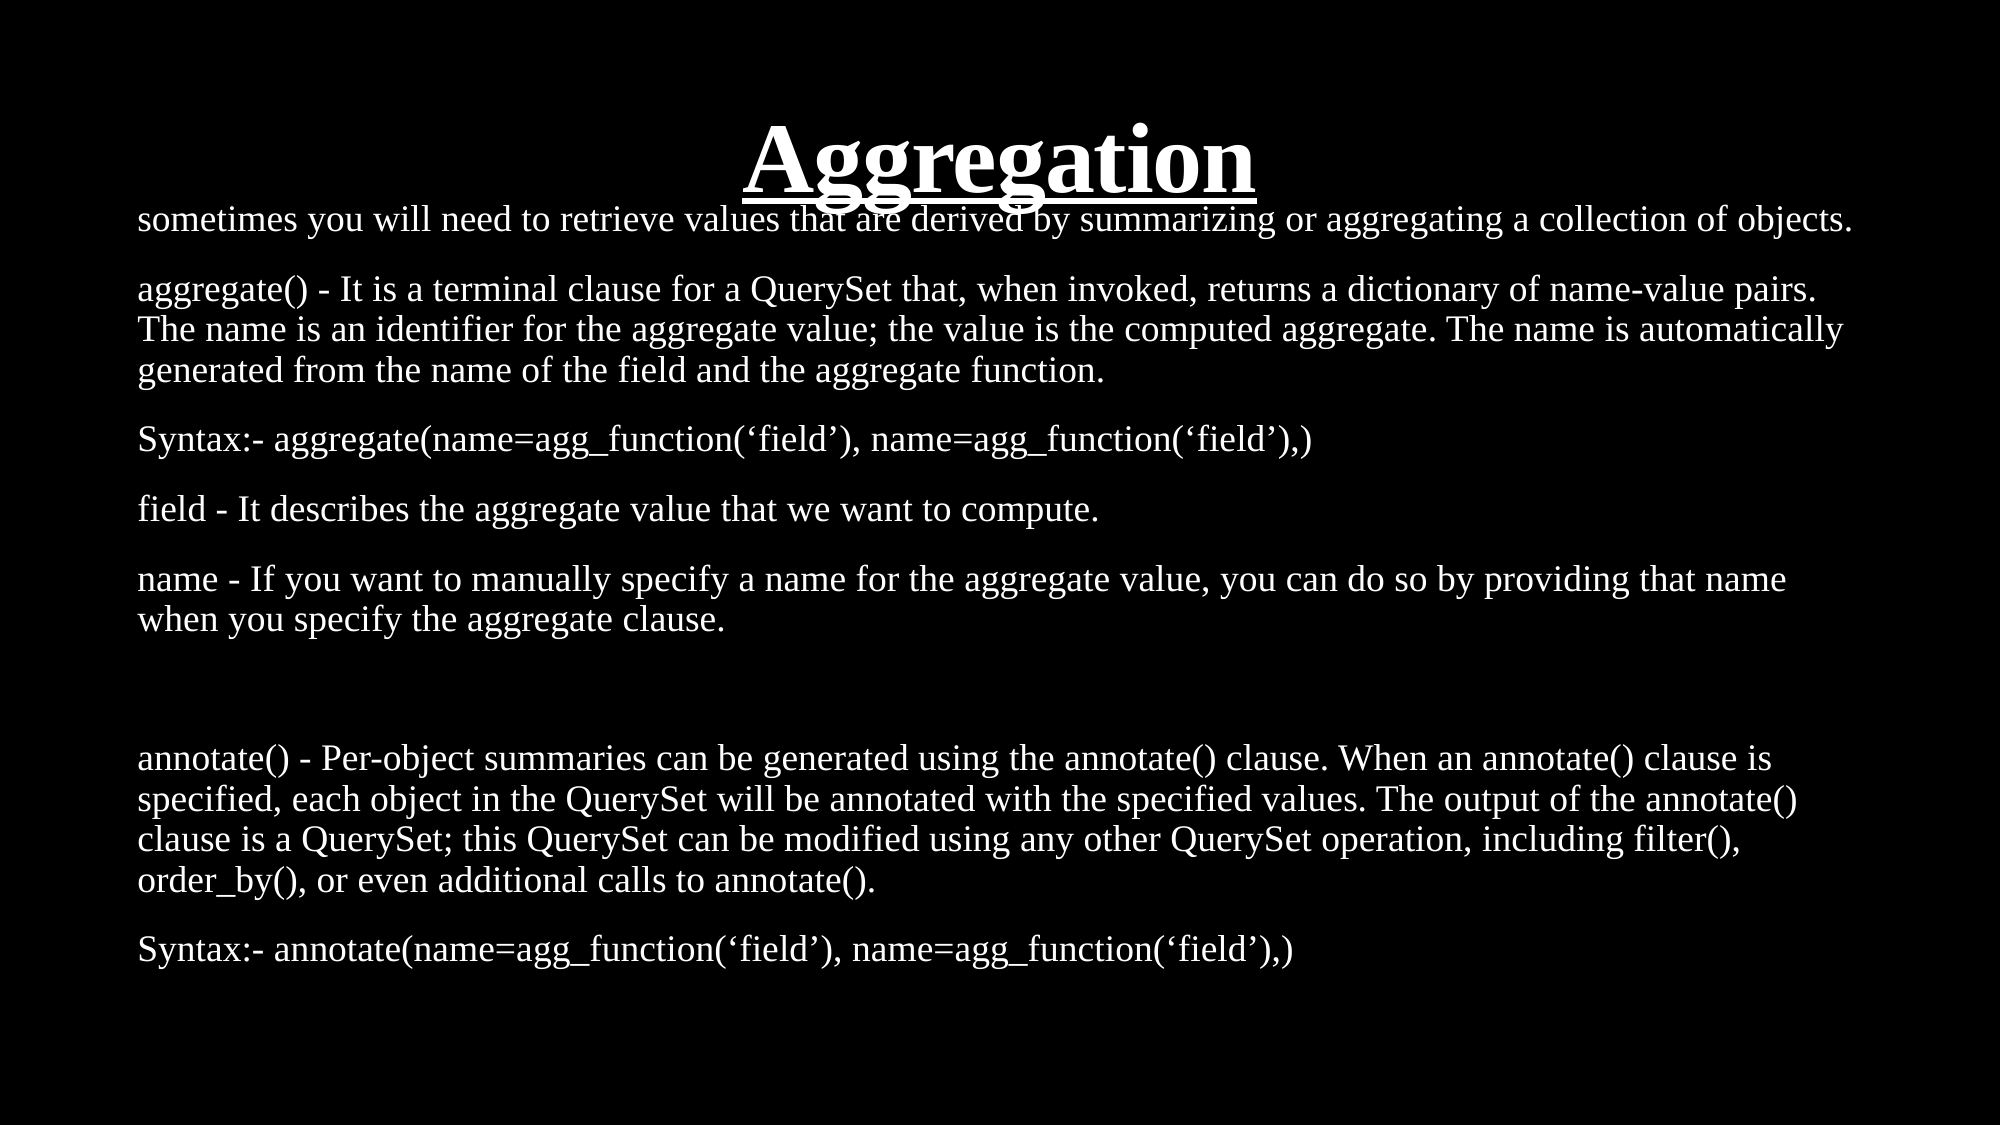

# Aggregation
sometimes you will need to retrieve values that are derived by summarizing or aggregating a collection of objects.
aggregate() - It is a terminal clause for a QuerySet that, when invoked, returns a dictionary of name-value pairs. The name is an identifier for the aggregate value; the value is the computed aggregate. The name is automatically generated from the name of the field and the aggregate function.
Syntax:- aggregate(name=agg_function(‘field’), name=agg_function(‘field’),)
field - It describes the aggregate value that we want to compute.
name - If you want to manually specify a name for the aggregate value, you can do so by providing that name when you specify the aggregate clause.

annotate() - Per-object summaries can be generated using the annotate() clause. When an annotate() clause is specified, each object in the QuerySet will be annotated with the specified values. The output of the annotate() clause is a QuerySet; this QuerySet can be modified using any other QuerySet operation, including filter(), order_by(), or even additional calls to annotate().
Syntax:- annotate(name=agg_function(‘field’), name=agg_function(‘field’),)